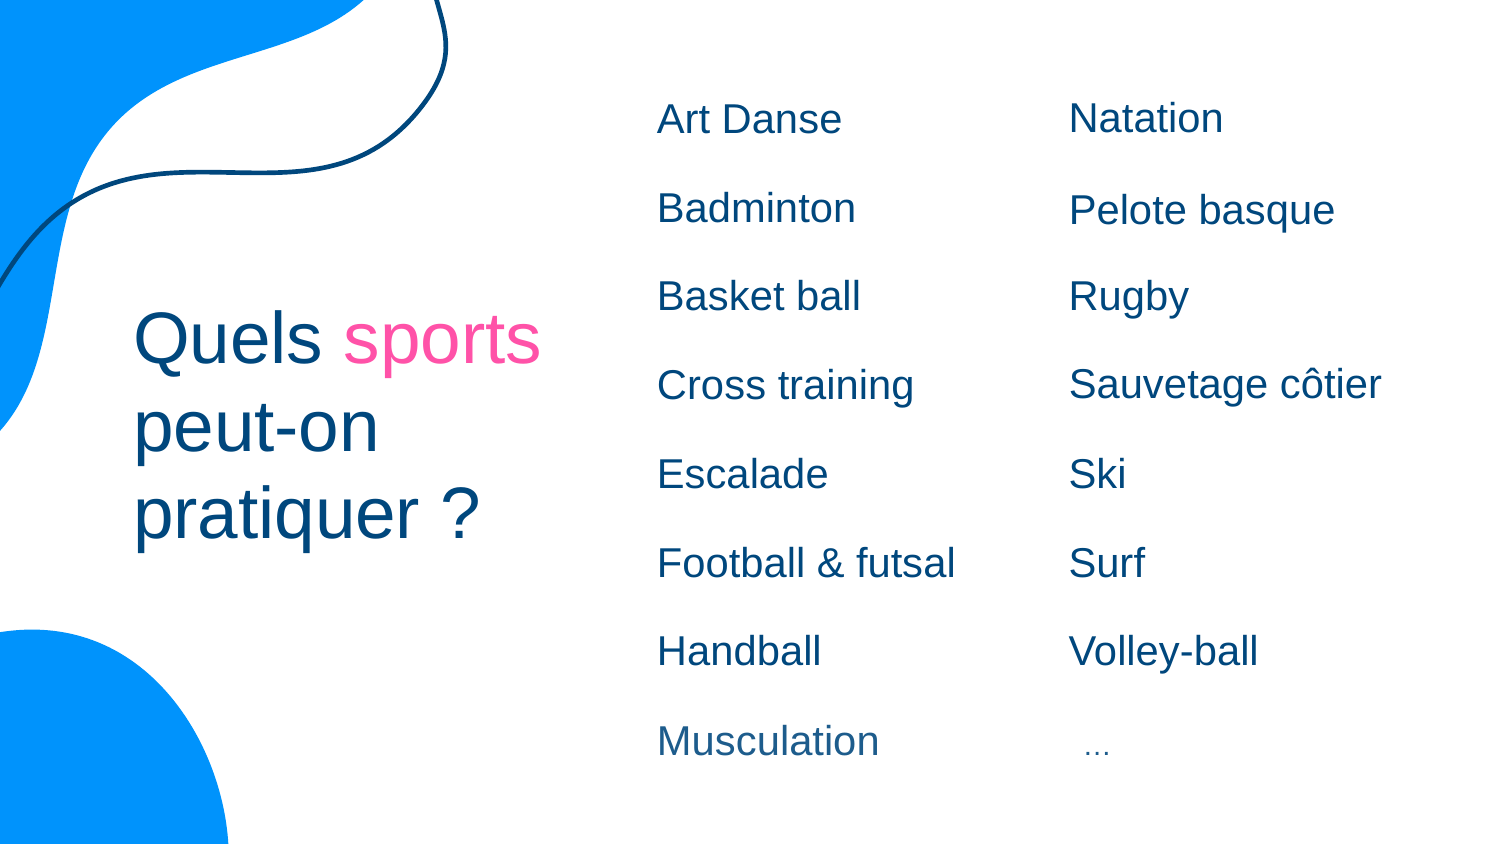

Natation
Art Danse

Badminton
Pelote basque
Basket ball
Rugby
# Quels sports peut-on pratiquer ?
Sauvetage côtier
Cross training
Escalade
Ski
Football & futsal
Surf
Volley-ball
Handball
Musculation
…